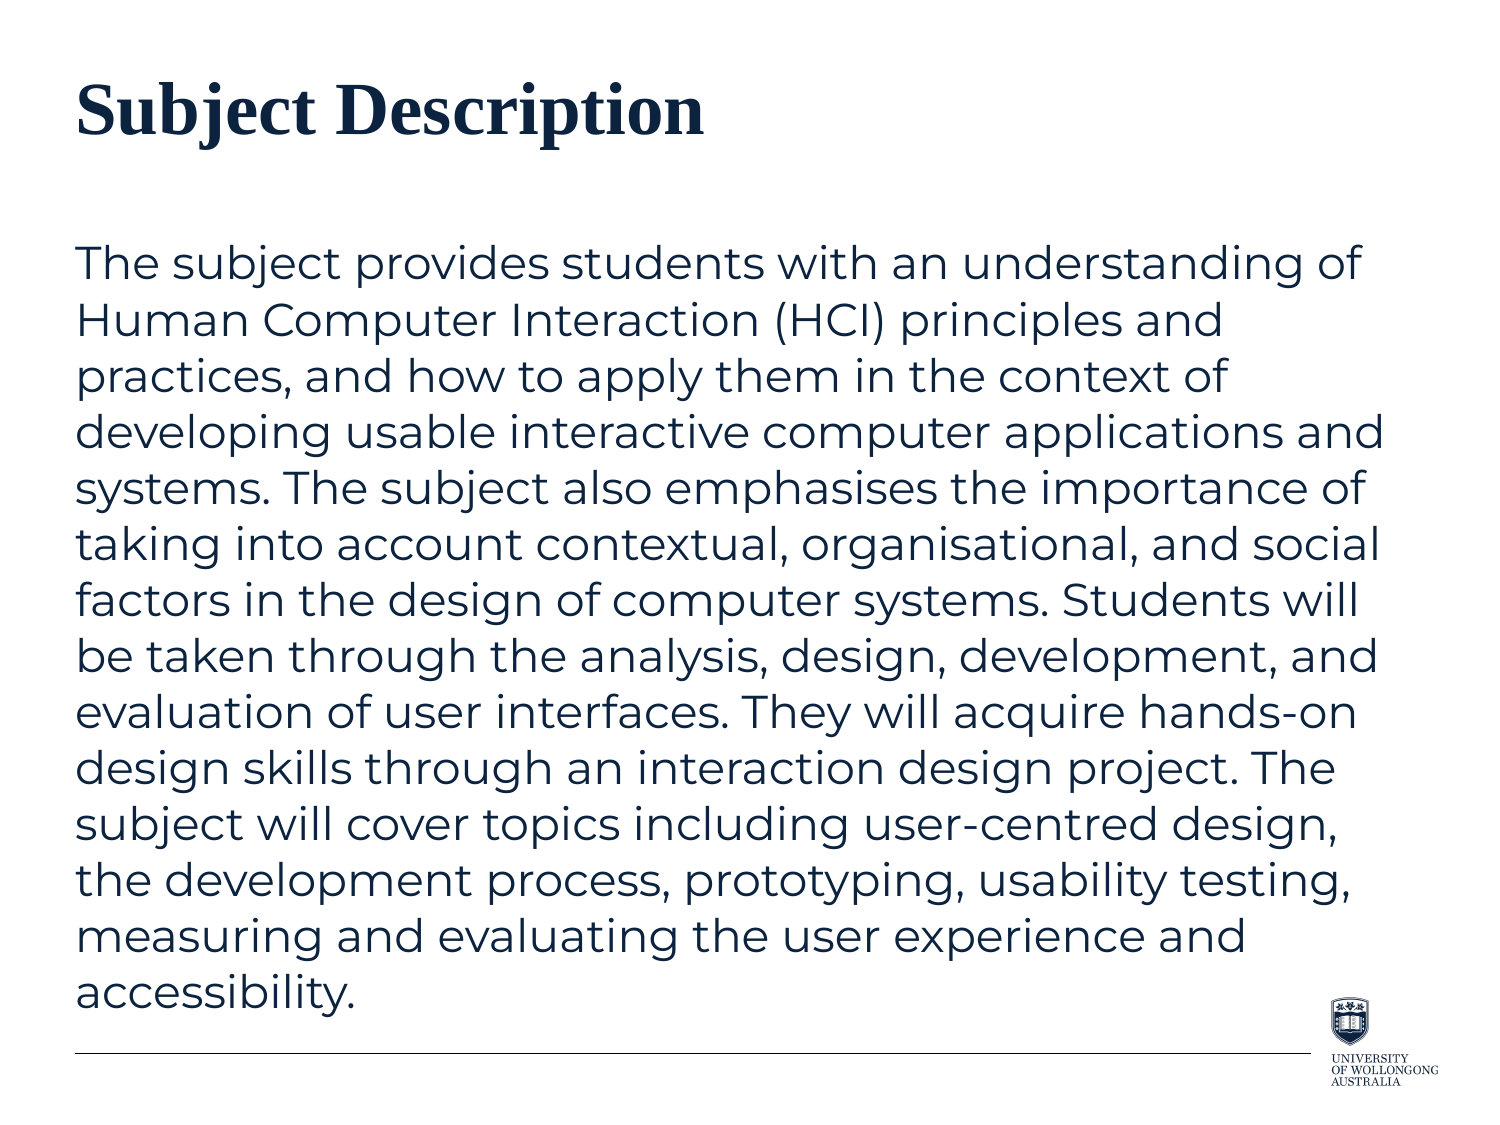

# Subject Description
The subject provides students with an understanding of Human Computer Interaction (HCI) principles and practices, and how to apply them in the context of developing usable interactive computer applications and systems. The subject also emphasises the importance of taking into account contextual, organisational, and social factors in the design of computer systems. Students will be taken through the analysis, design, development, and evaluation of user interfaces. They will acquire hands-on design skills through an interaction design project. The subject will cover topics including user-centred design, the development process, prototyping, usability testing, measuring and evaluating the user experience and accessibility.